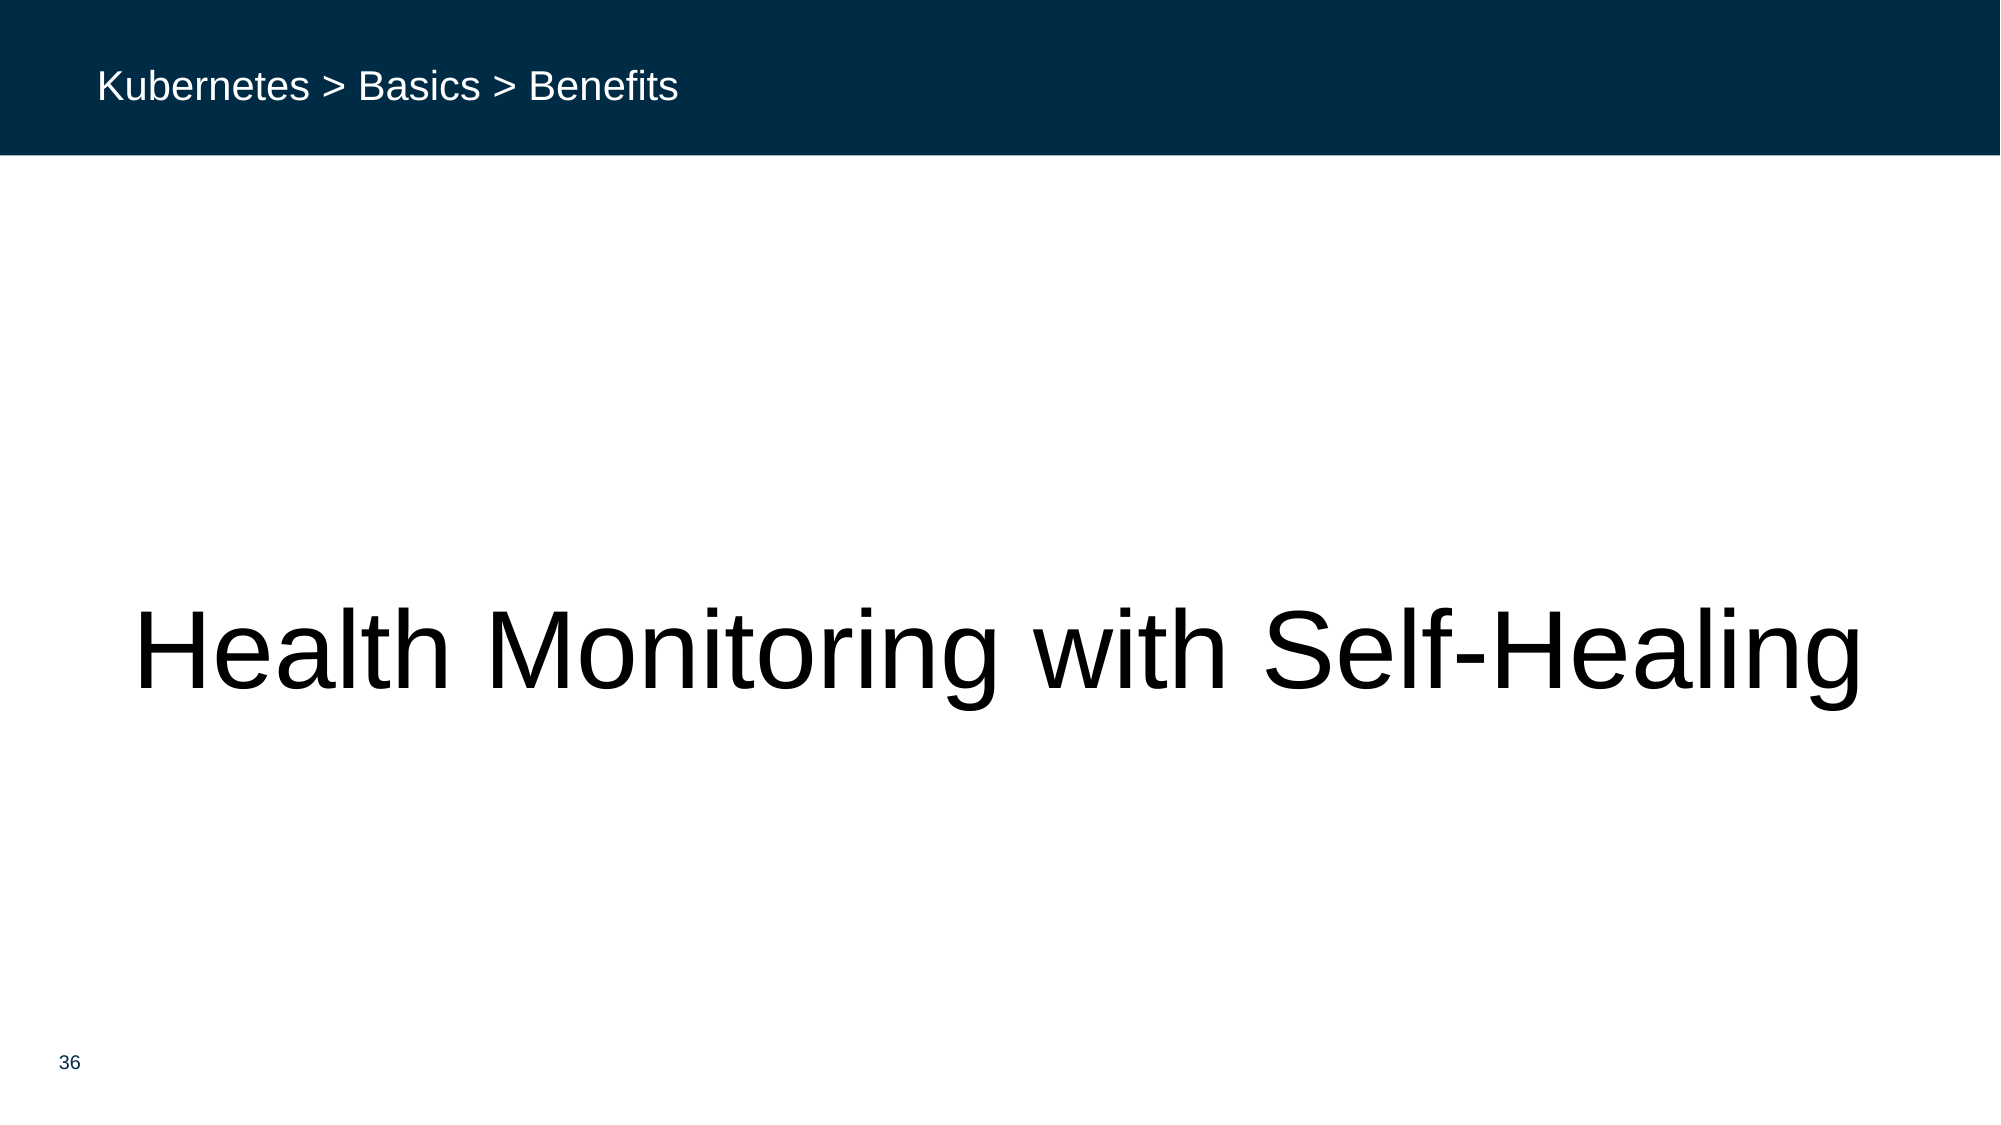

Kubernetes > Basics > Benefits
Health Monitoring with Self-Healing
Health Monitoring with Self-Healing